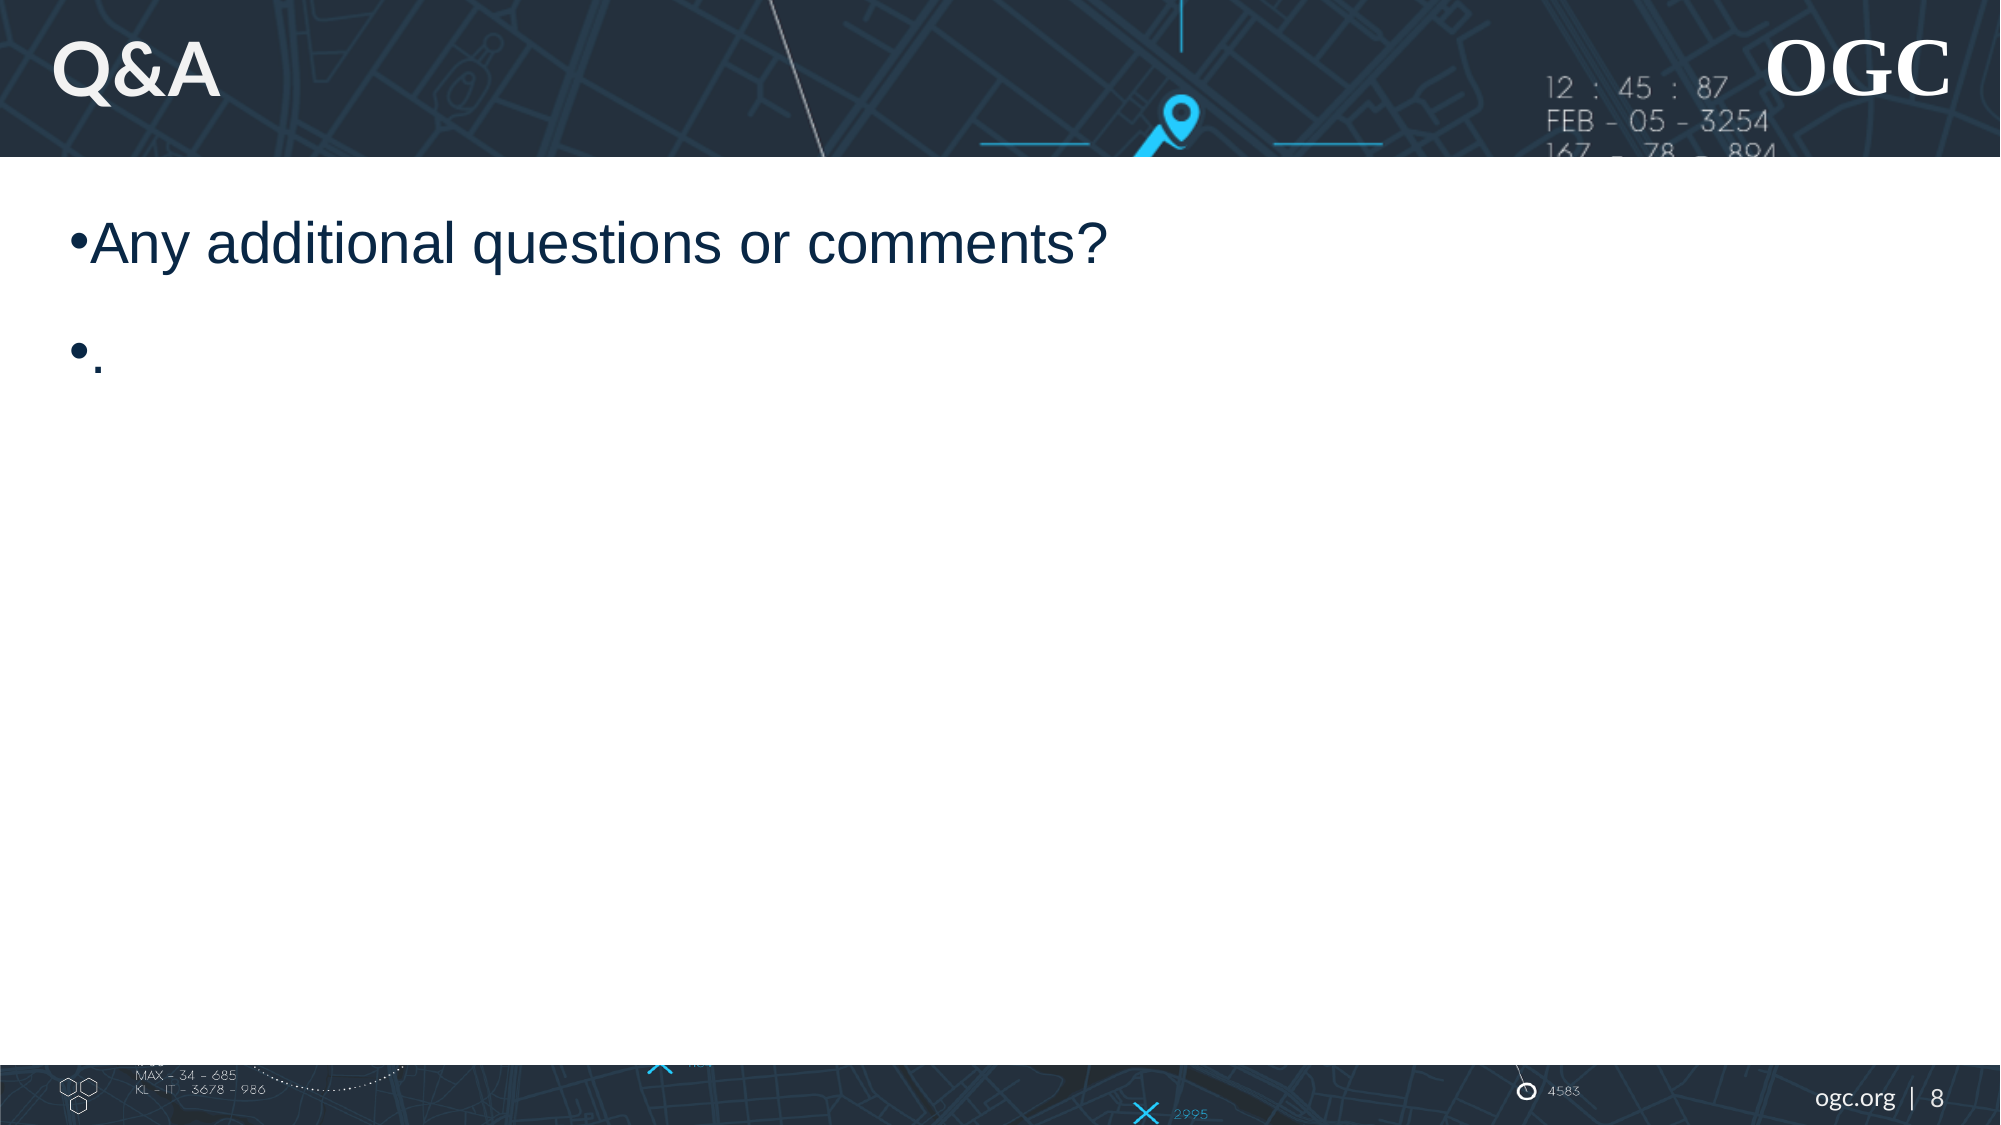

# Q&A
Any additional questions or comments?
.
8